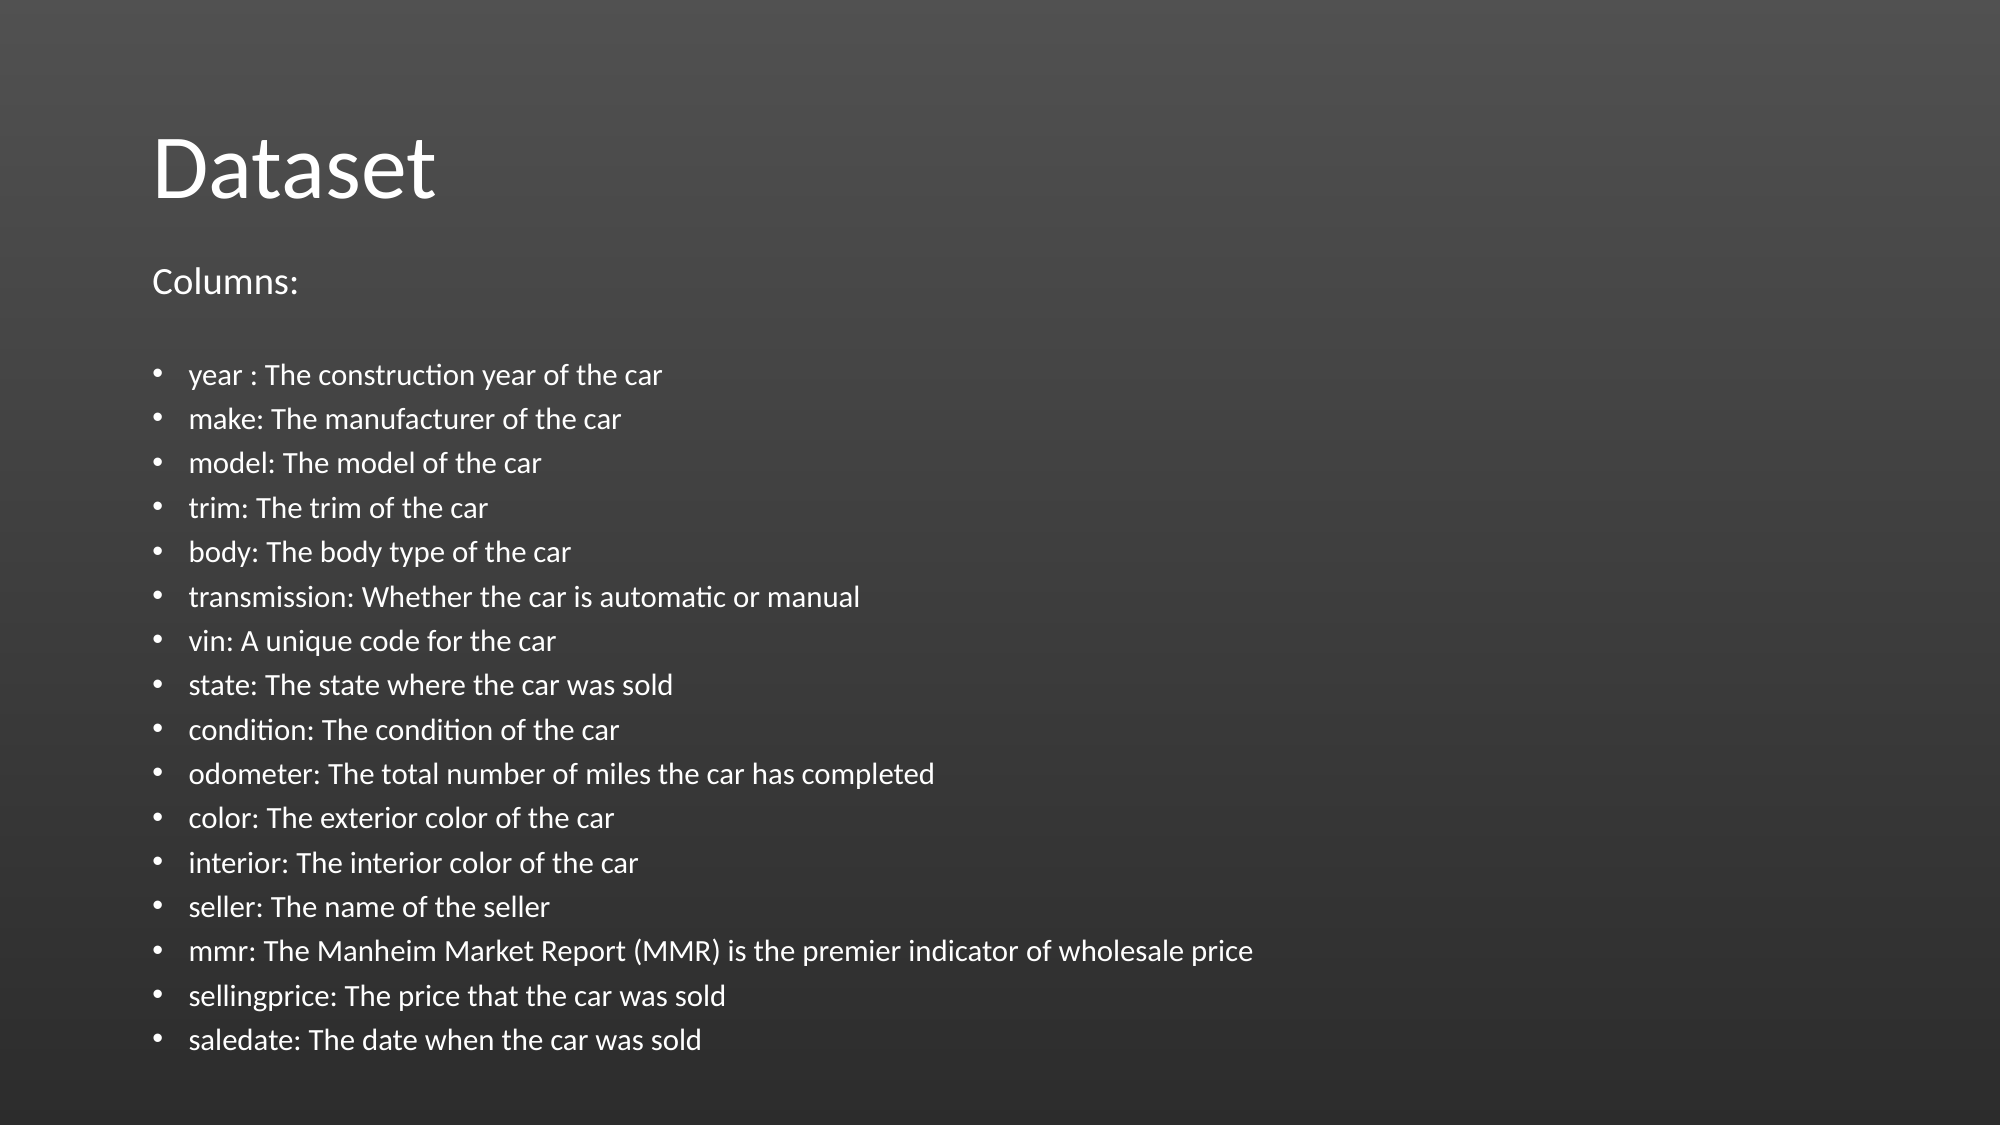

# Dataset
Columns:

year : The construction year of the car
make: The manufacturer of the car
model: The model of the car
trim: The trim of the car
body: The body type of the car
transmission: Whether the car is automatic or manual
vin: A unique code for the car
state: The state where the car was sold
condition: The condition of the car
odometer: The total number of miles the car has completed
color: The exterior color of the car
interior: The interior color of the car
seller: The name of the seller
mmr: The Manheim Market Report (MMR) is the premier indicator of wholesale price
sellingprice: The price that the car was sold
saledate: The date when the car was sold